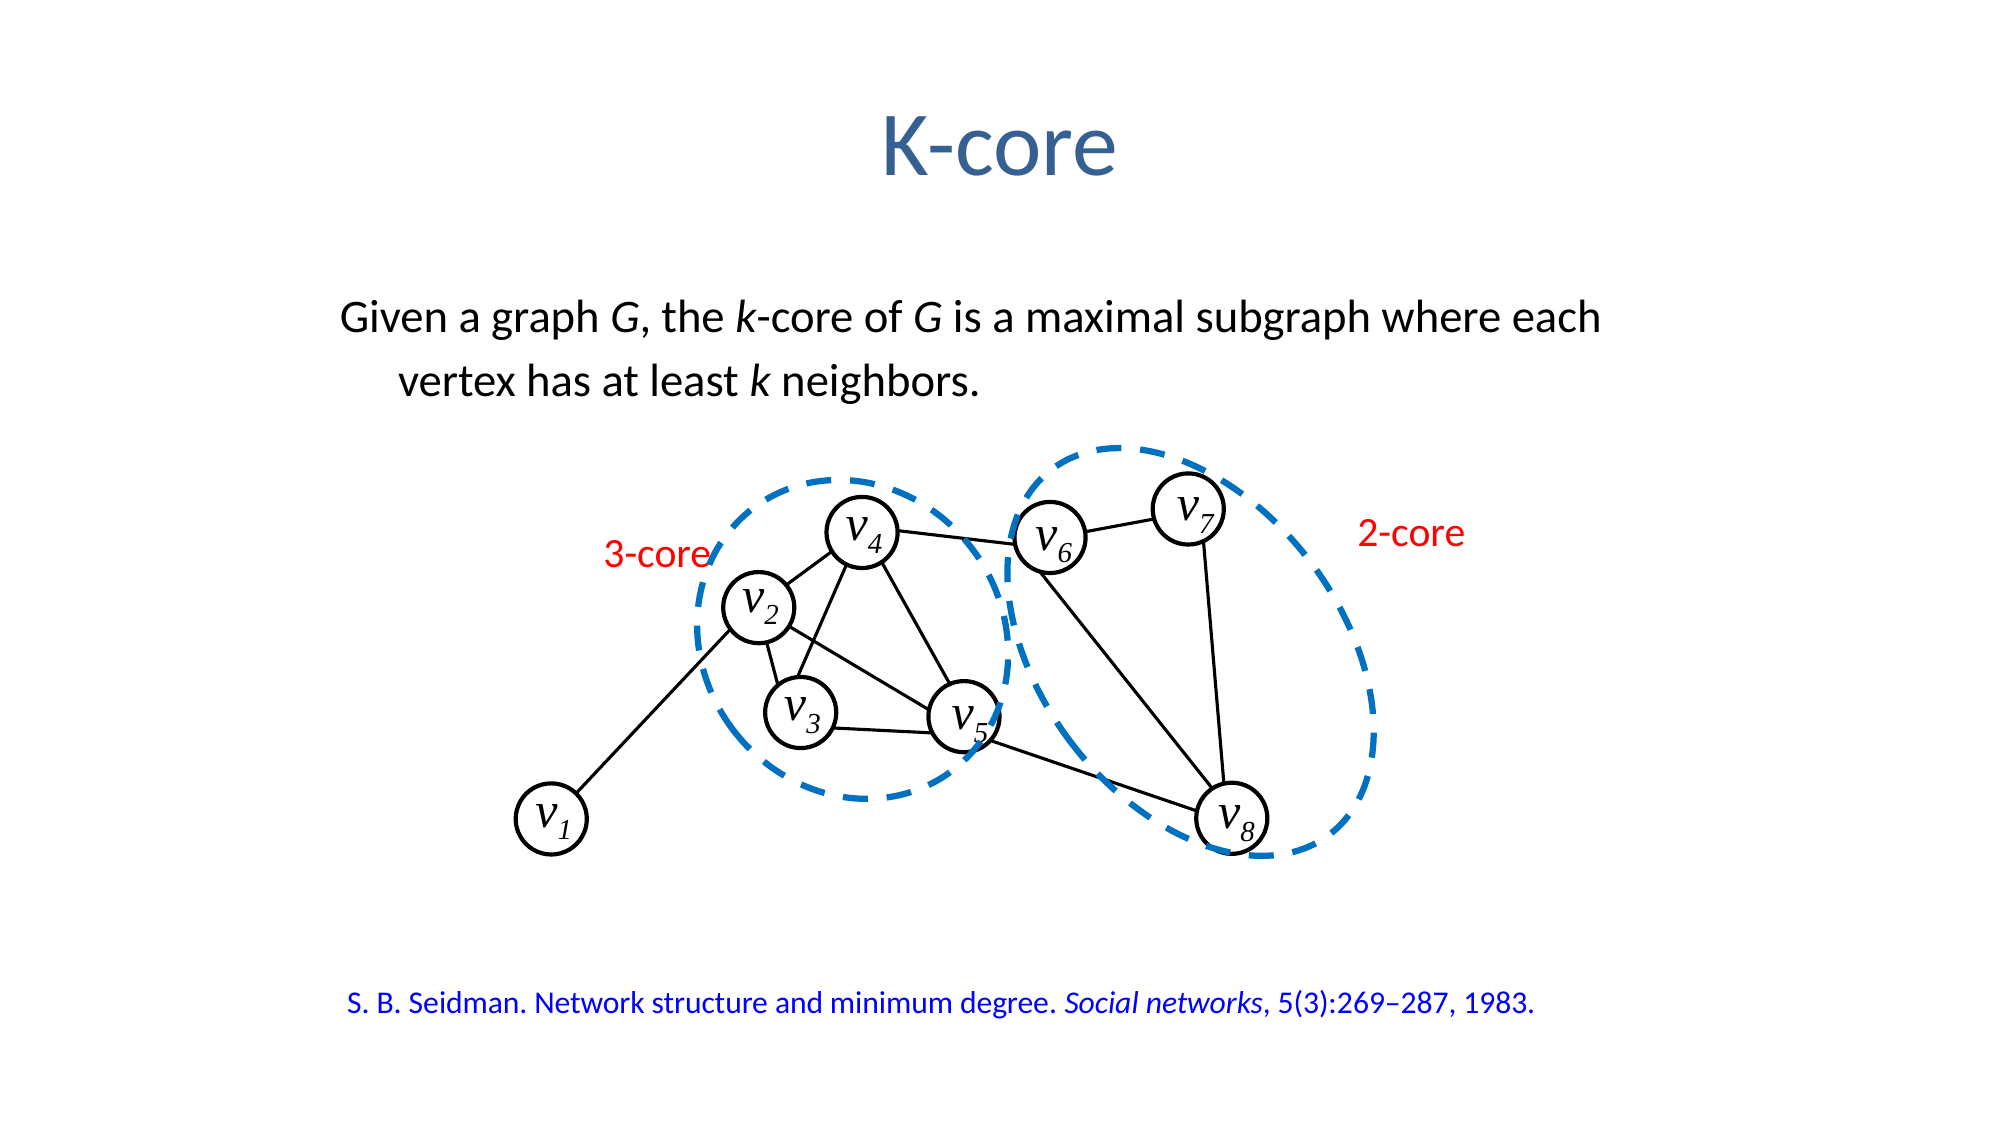

# K-core
Given a graph G, the k-core of G is a maximal subgraph where each vertex has at least k neighbors.

 S. B. Seidman. Network structure and minimum degree. Social networks, 5(3):269–287, 1983.

v7

v4
v6

3-core
v2

v3
v5

v1
v8

2-core